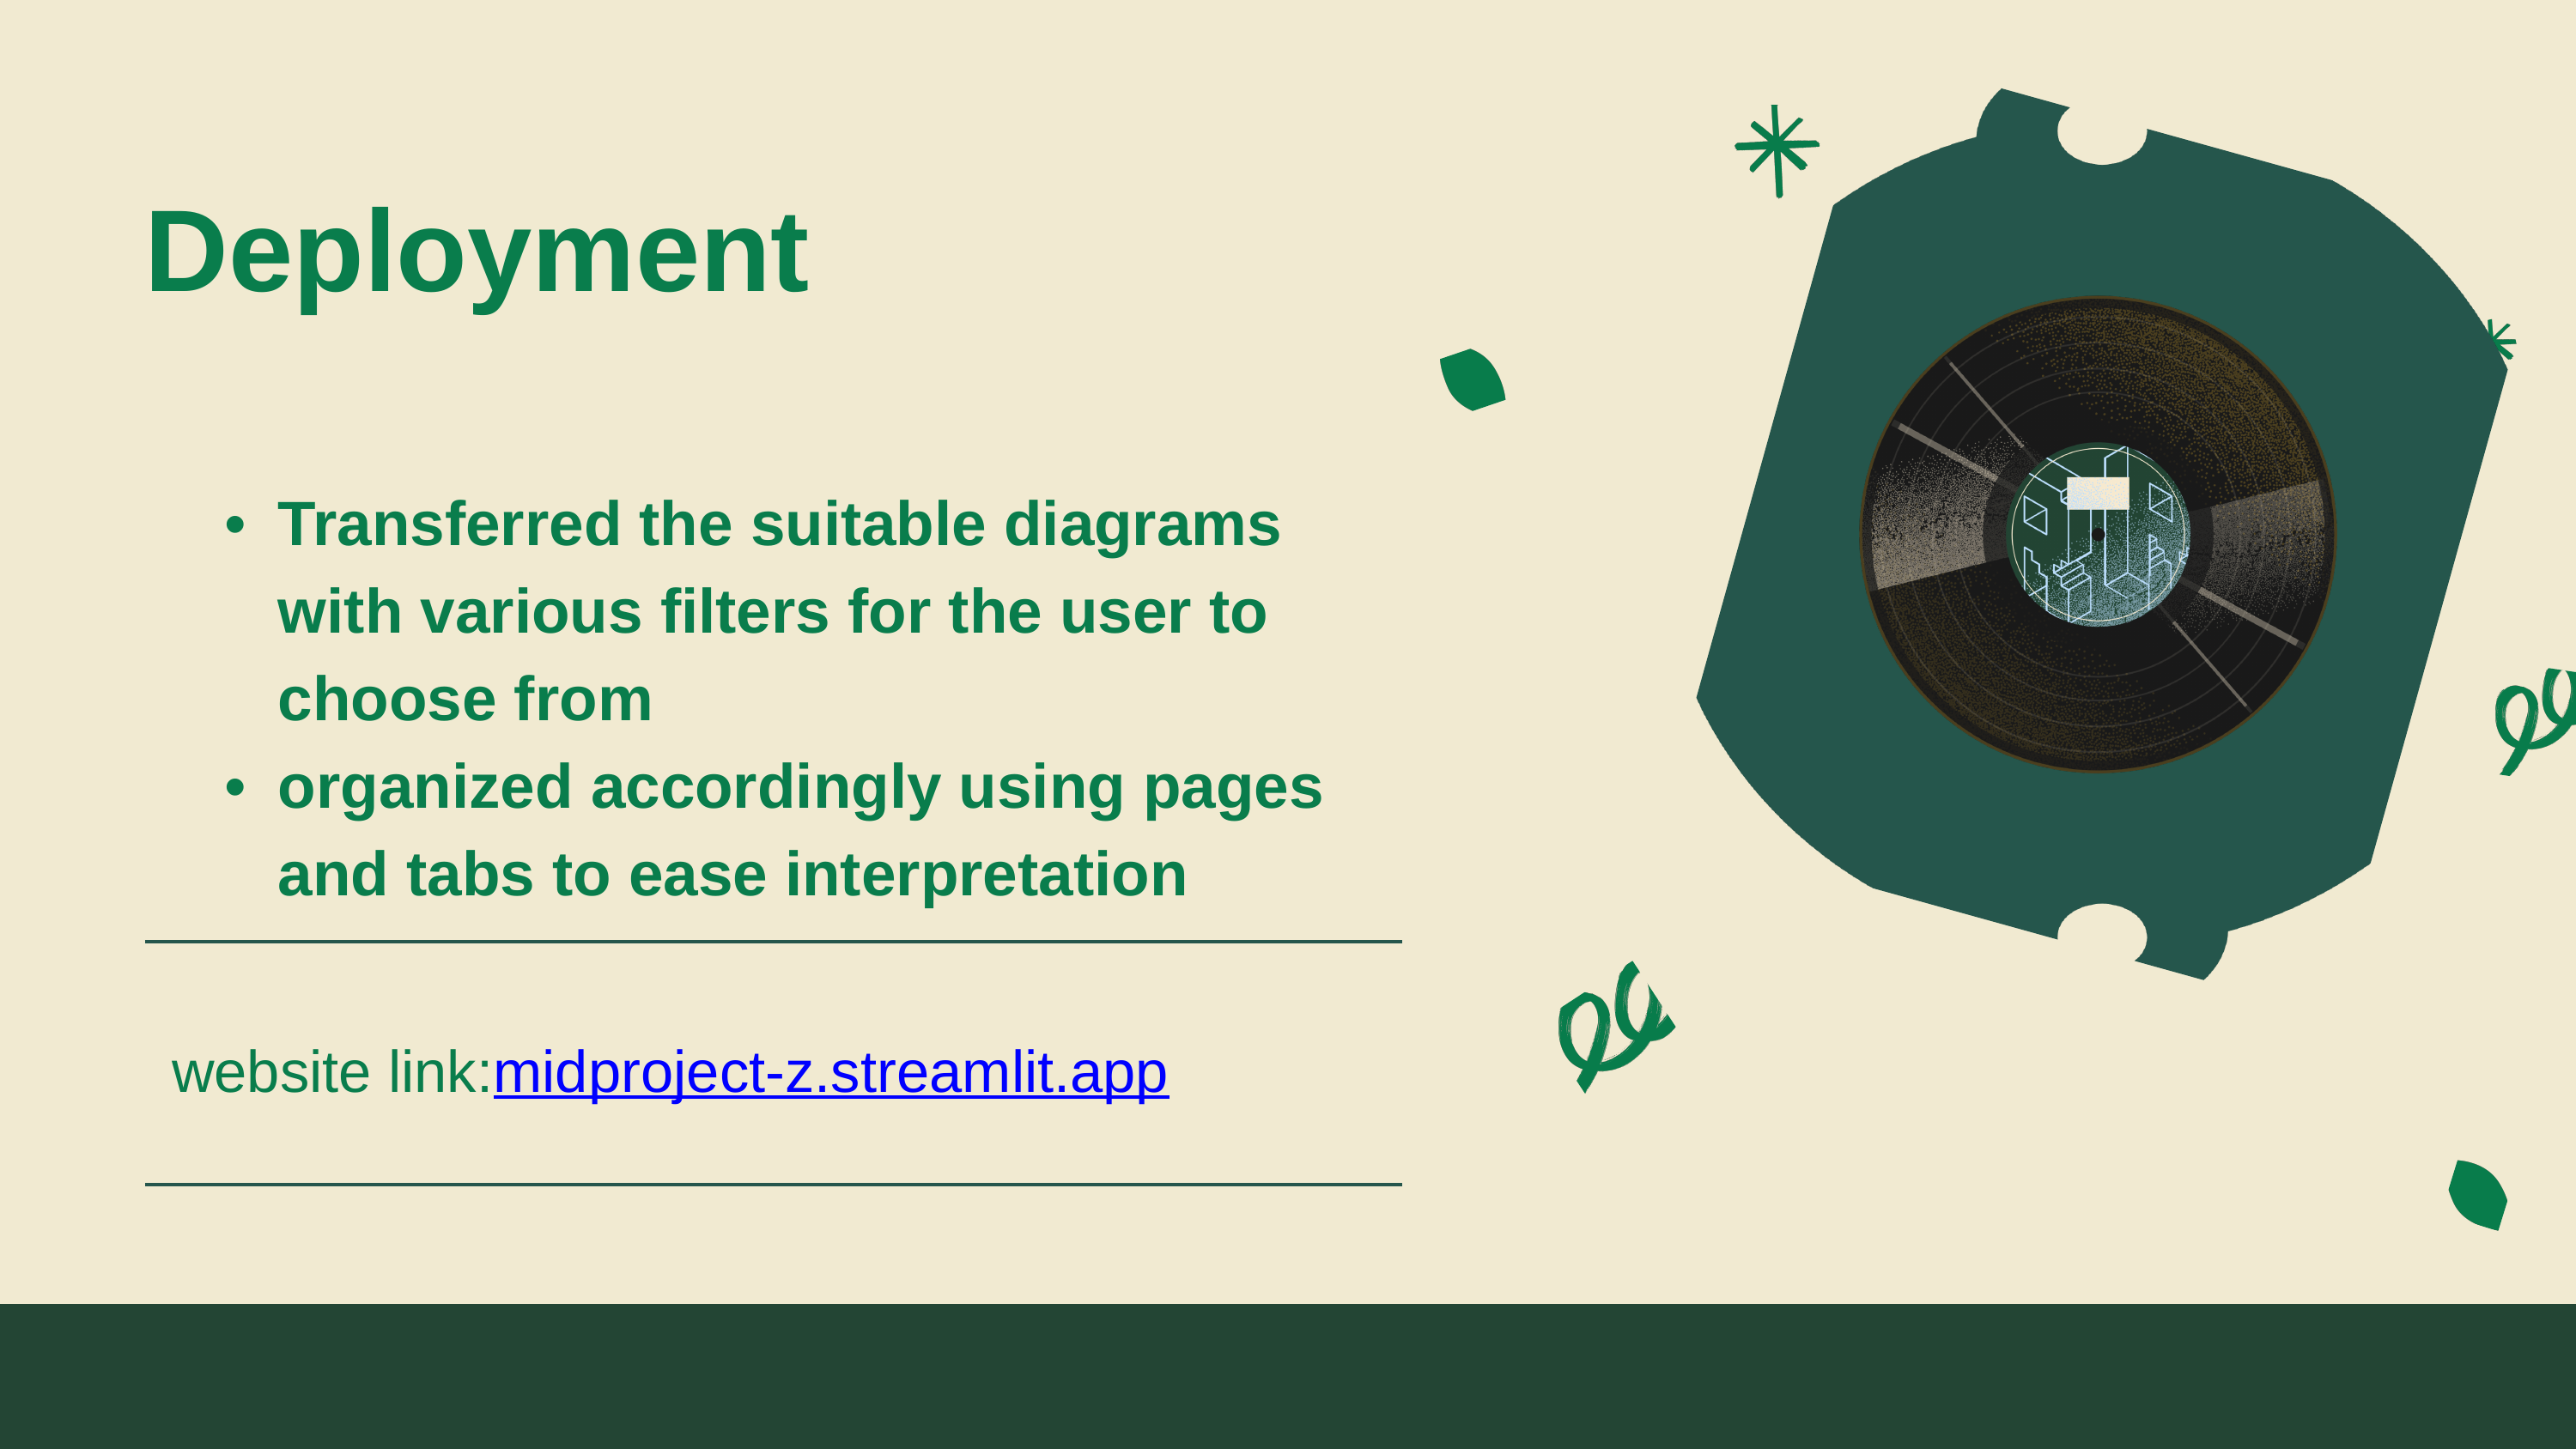

Deployment

| Transferred the suitable diagrams with various filters for the user to choose from organized accordingly using pages and tabs to ease interpretation |
| --- |
| website link:midproject-z.streamlit.app |